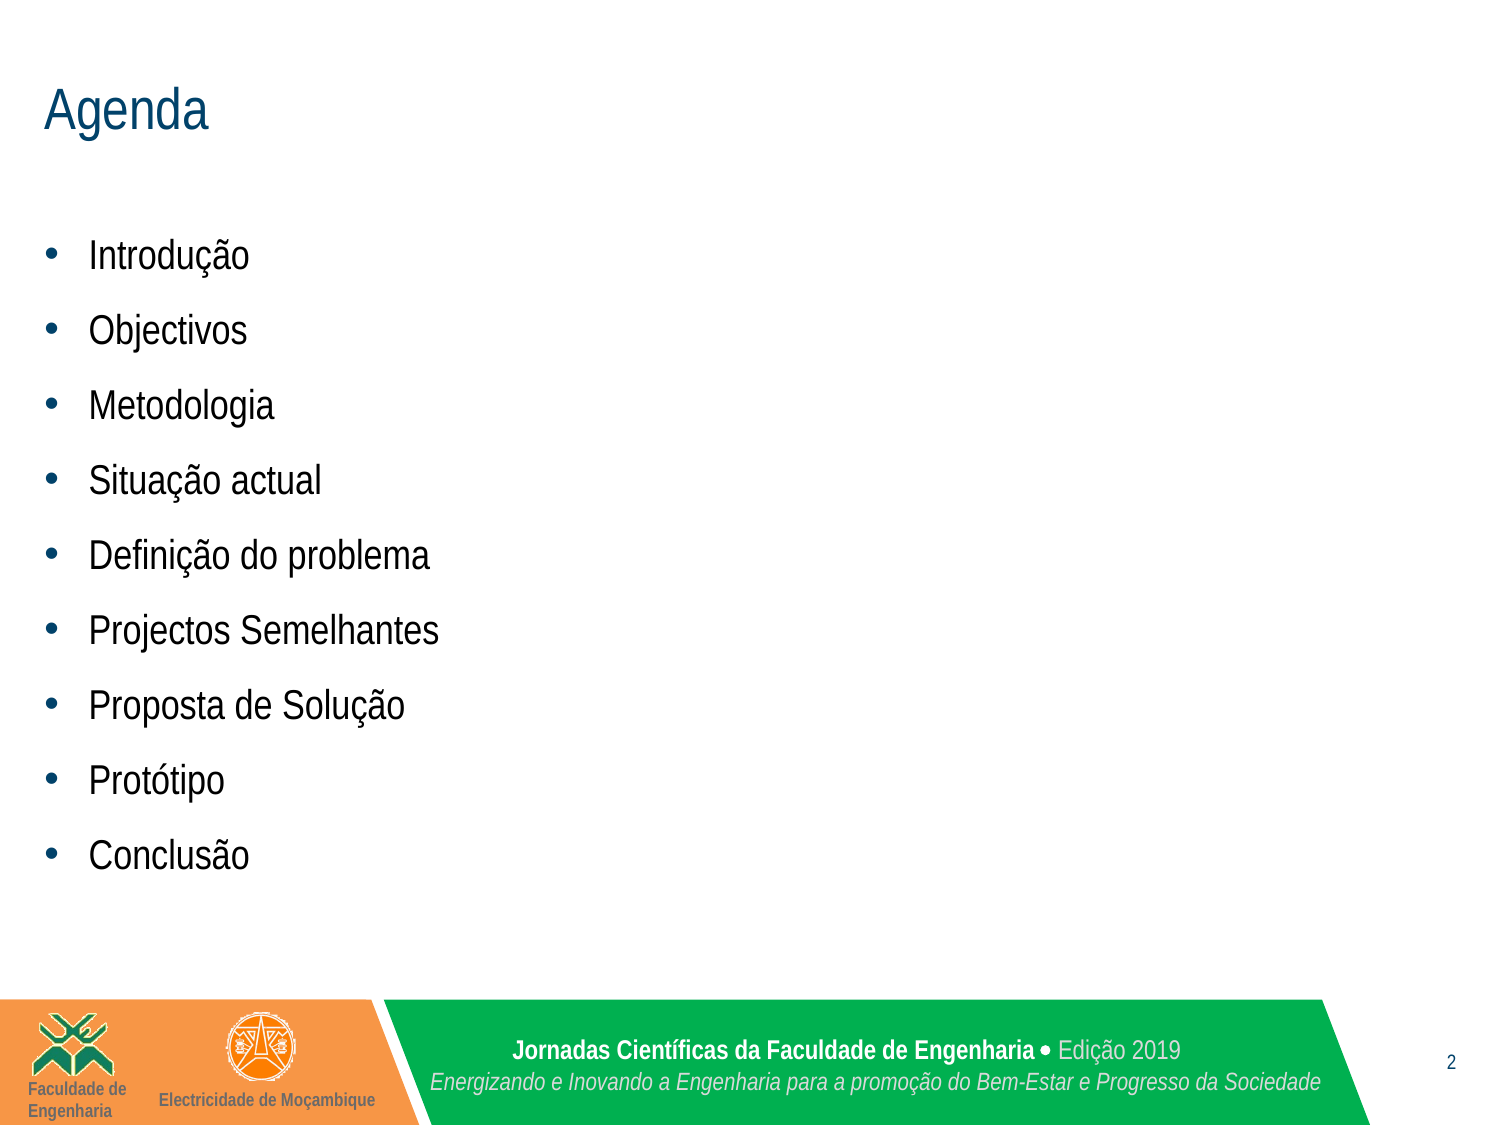

# Agenda
Introdução
Objectivos
Metodologia
Situação actual
Definição do problema
Projectos Semelhantes
Proposta de Solução
Protótipo
Conclusão

2